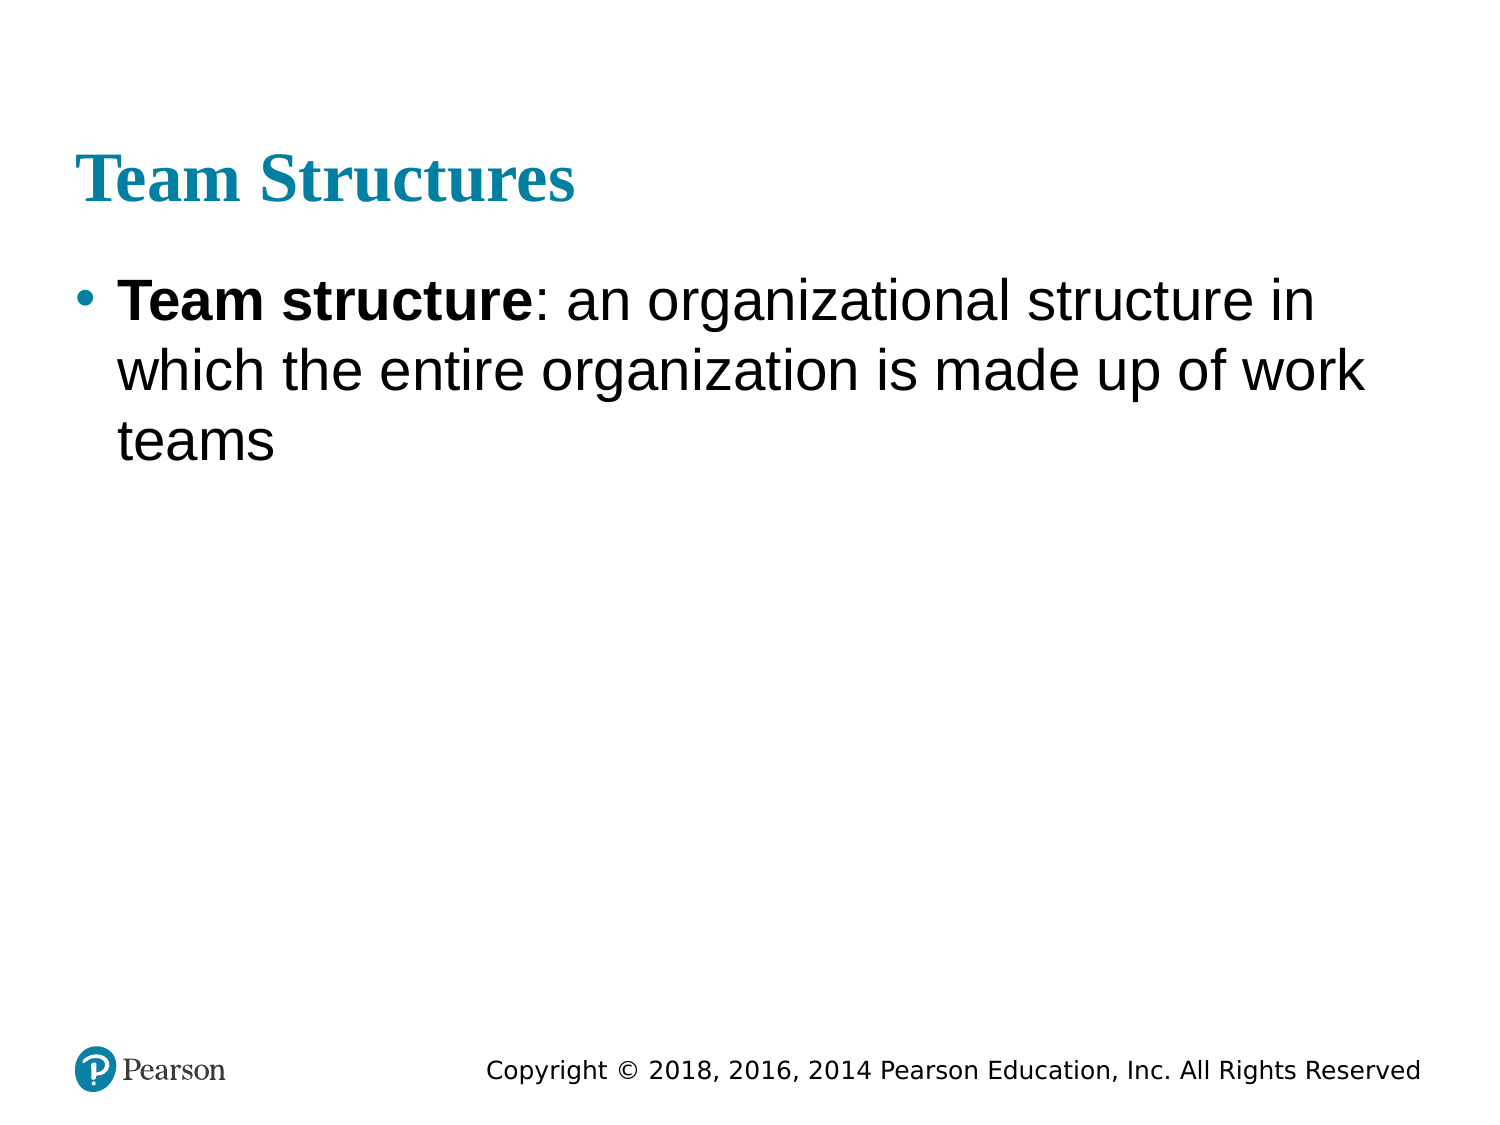

# Team Structures
Team structure: an organizational structure in which the entire organization is made up of work teams